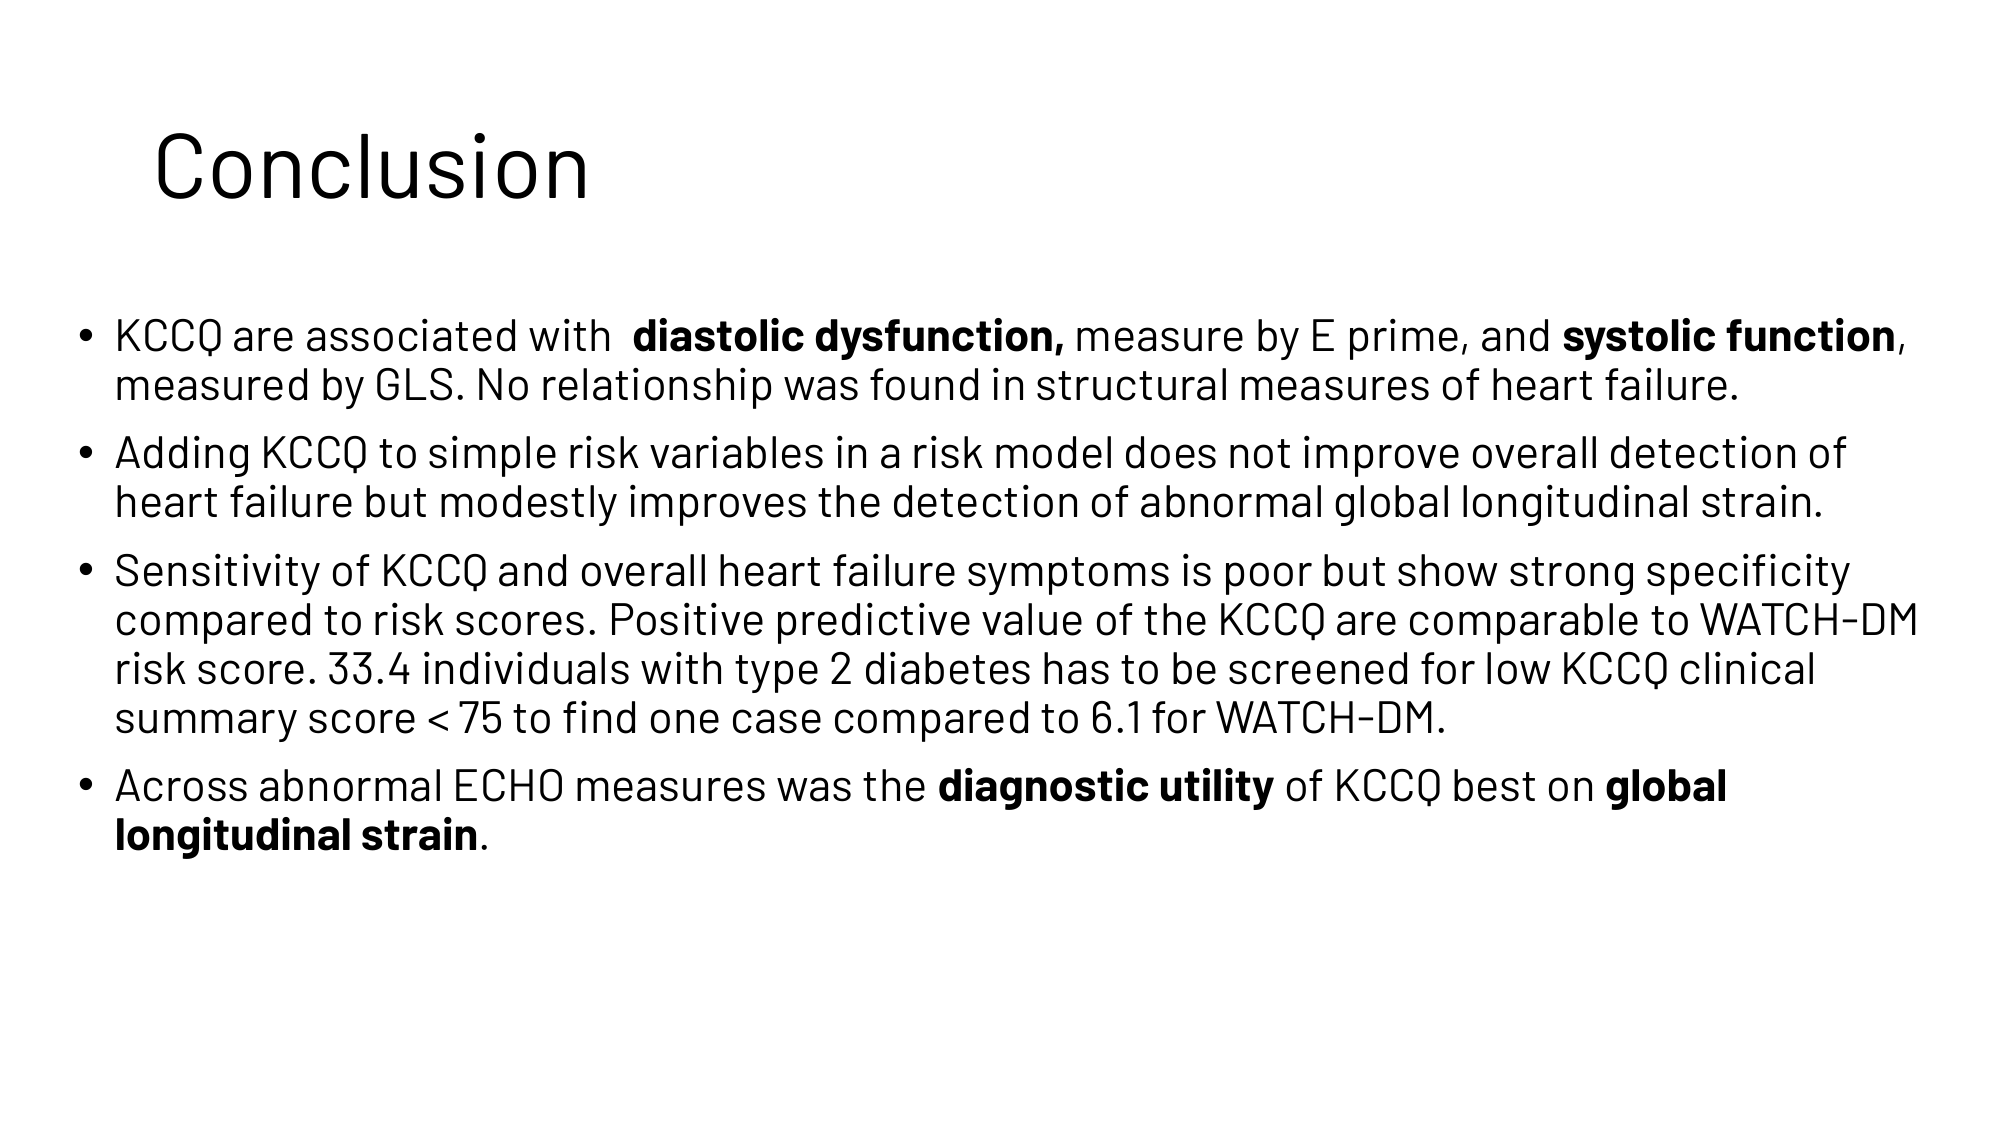

# Conclusion

KCCQ are associated with  diastolic dysfunction, measure by E prime, and systolic function, measured by GLS. No relationship was found in structural measures of heart failure.
Adding KCCQ to simple risk variables in a risk model does not improve overall detection of heart failure but modestly improves the detection of abnormal global longitudinal strain.
Sensitivity of KCCQ and overall heart failure symptoms is poor but show strong specificity compared to risk scores. Positive predictive value of the KCCQ are comparable to WATCH-DM risk score. 33.4 individuals with type 2 diabetes has to be screened for low KCCQ clinical summary score < 75 to find one case compared to 6.1 for WATCH-DM.
Across abnormal ECHO measures was the diagnostic utility of KCCQ best on global longitudinal strain.